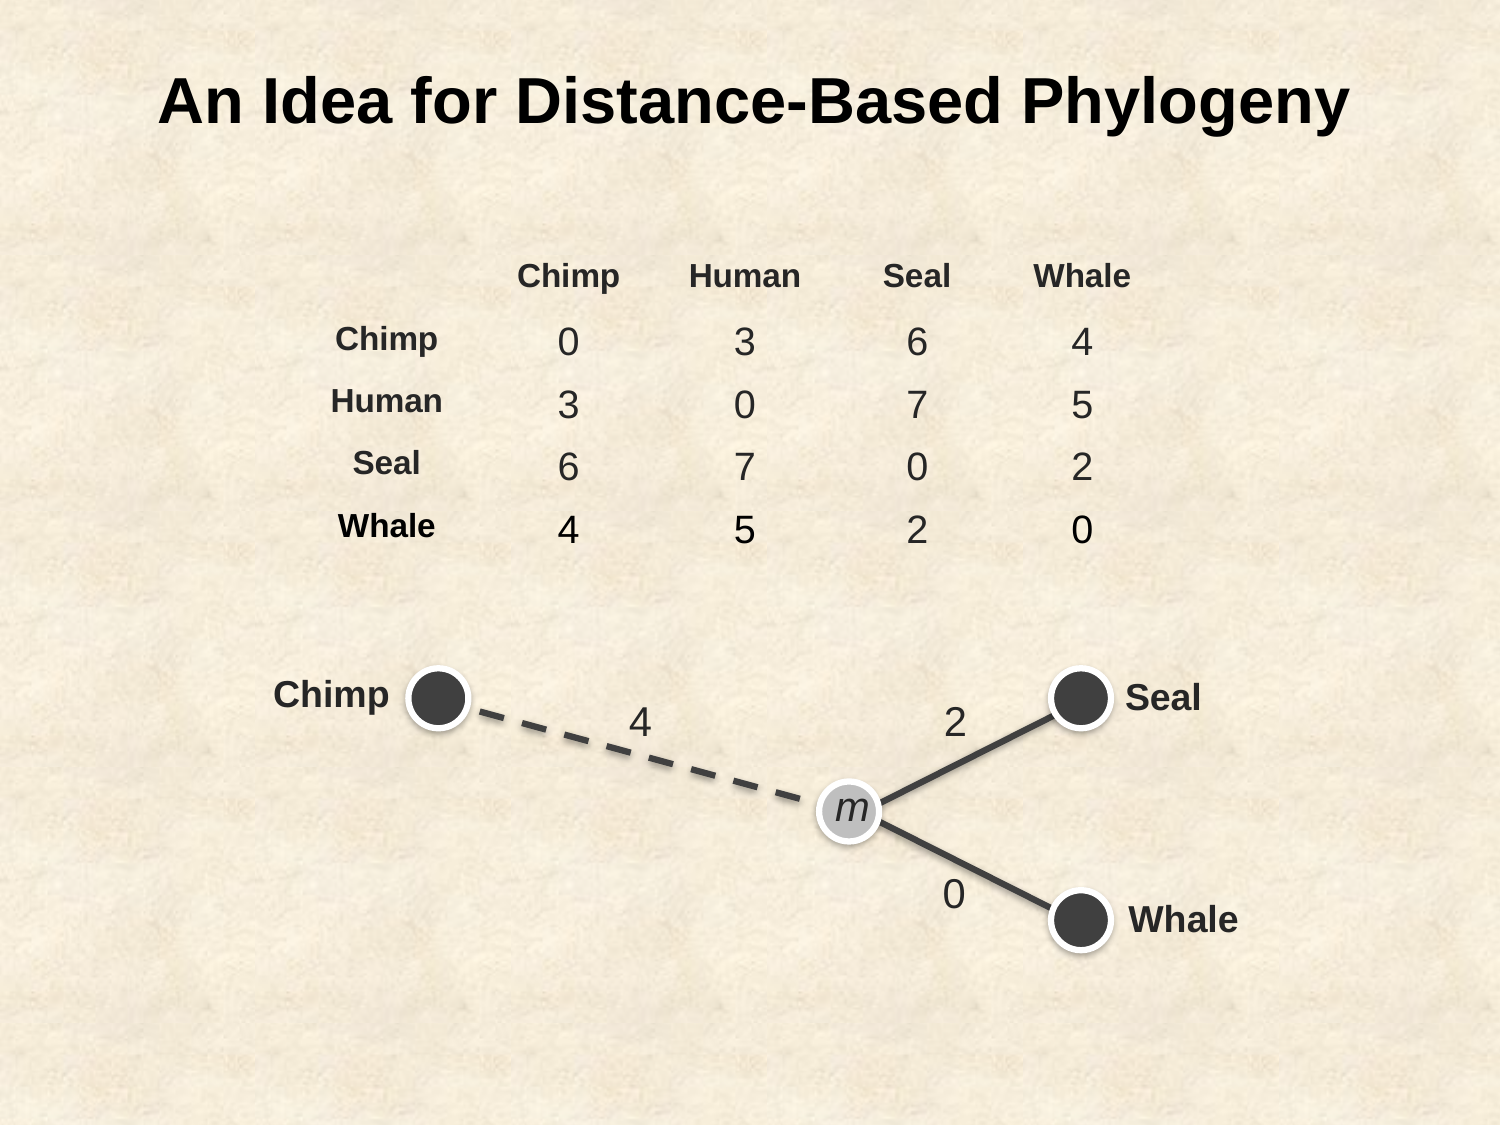

An Idea for Distance-Based Phylogeny
|  | Chimp | Human | Seal | Whale |
| --- | --- | --- | --- | --- |
| Chimp | 0 | 3 | 6 | 4 |
| Human | 3 | 0 | 7 | 5 |
| Seal | 6 | 7 | 0 | 2 |
| Whale | 4 | 5 | 2 | 0 |
Chimp
Seal

2
4
m

0
Whale